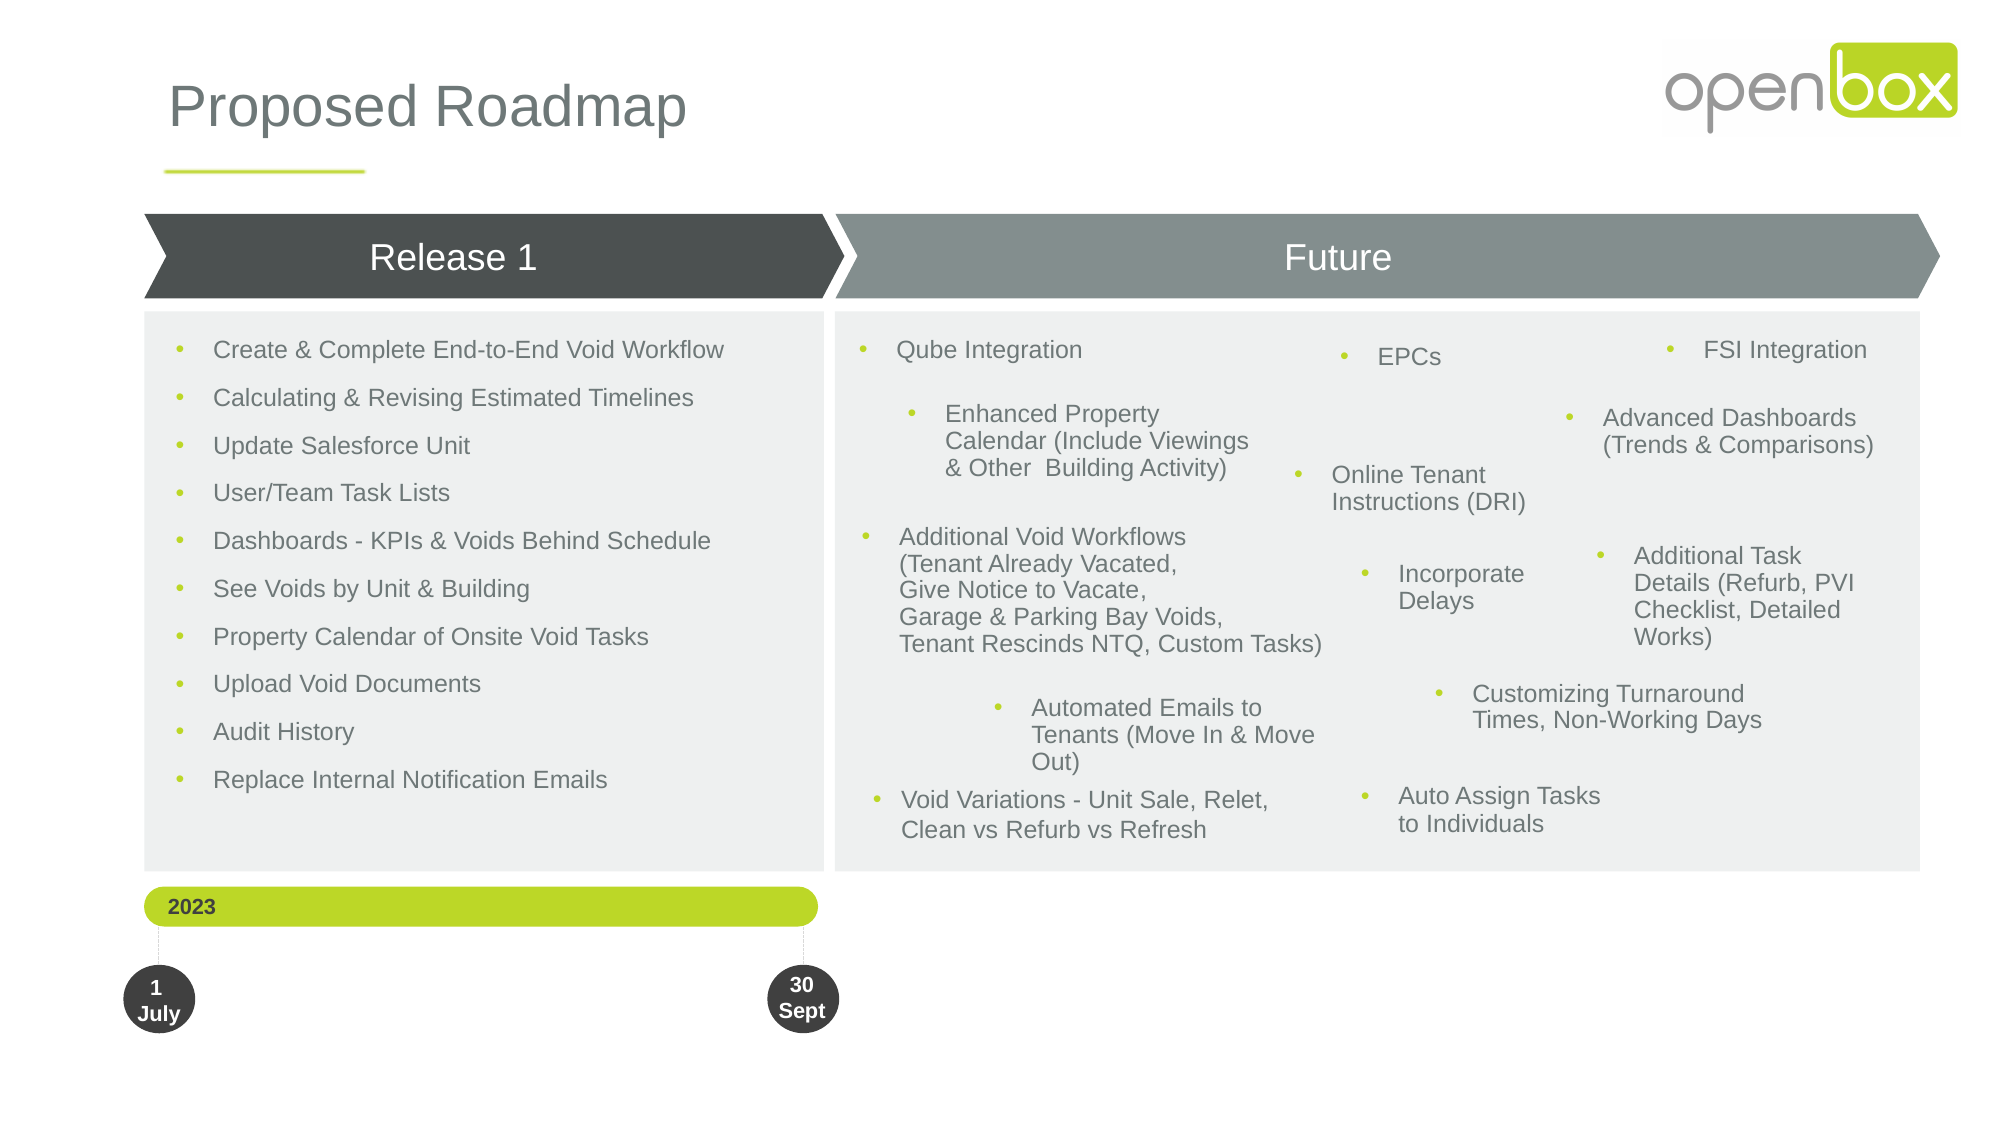

Proposed Roadmap

Release 1
Future

Qube Integration
Create & Complete End-to-End Void Workflow
Calculating & Revising Estimated Timelines
Update Salesforce Unit
User/Team Task Lists
Dashboards - KPIs & Voids Behind Schedule
See Voids by Unit & Building
Property Calendar of Onsite Void Tasks
Upload Void Documents
Audit History
Replace Internal Notification Emails

FSI Integration
EPCs

Enhanced Property Calendar (Include Viewings & Other  Building Activity)

Advanced Dashboards (Trends & Comparisons)
Online Tenant Instructions (DRI)
Additional Void Workflows
(Tenant Already Vacated,
Give Notice to Vacate,
Garage & Parking Bay Voids,
Tenant Rescinds NTQ, Custom Tasks)
Additional Task Details (Refurb, PVI Checklist, Detailed Works)

Incorporate Delays

Customizing Turnaround Times, Non-Working Days

Automated Emails to Tenants (Move In & Move Out)
Void Variations - Unit Sale, Relet, ​
Clean vs Refurb vs Refresh
Auto Assign Tasks to Individuals

2023

30 Sept
1
July